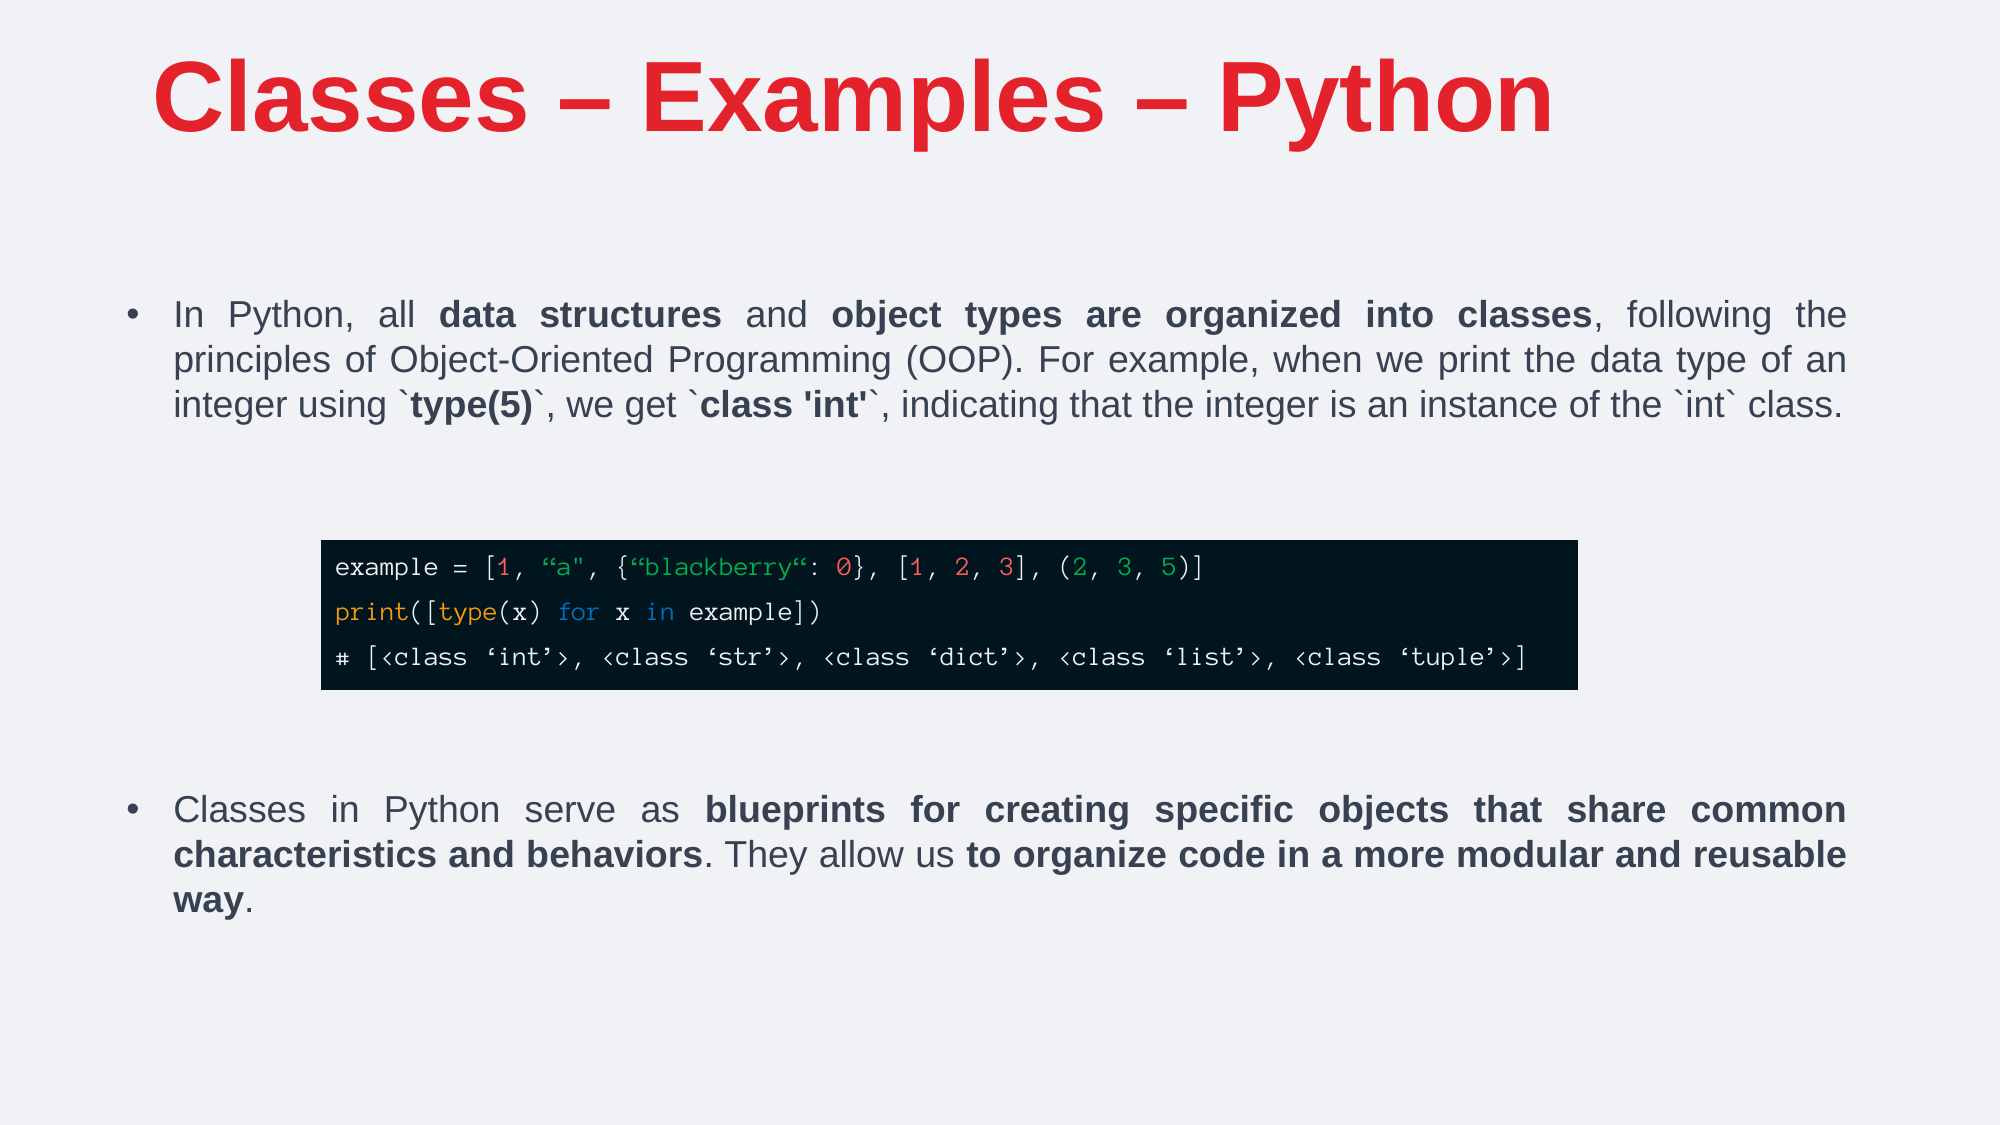

# Classes – Examples – Python
In Python, all data structures and object types are organized into classes, following the principles of Object-Oriented Programming (OOP). For example, when we print the data type of an integer using `type(5)`, we get `class 'int'`, indicating that the integer is an instance of the `int` class.

Classes in Python serve as blueprints for creating specific objects that share common characteristics and behaviors. They allow us to organize code in a more modular and reusable way.
example = [1, “a", {“blackberry“: 0}, [1, 2, 3], (2, 3, 5)]
print([type(x) for x in example])
# [<class ‘int’>, <class ‘str’>, <class ‘dict’>, <class ‘list’>, <class ‘tuple’>]